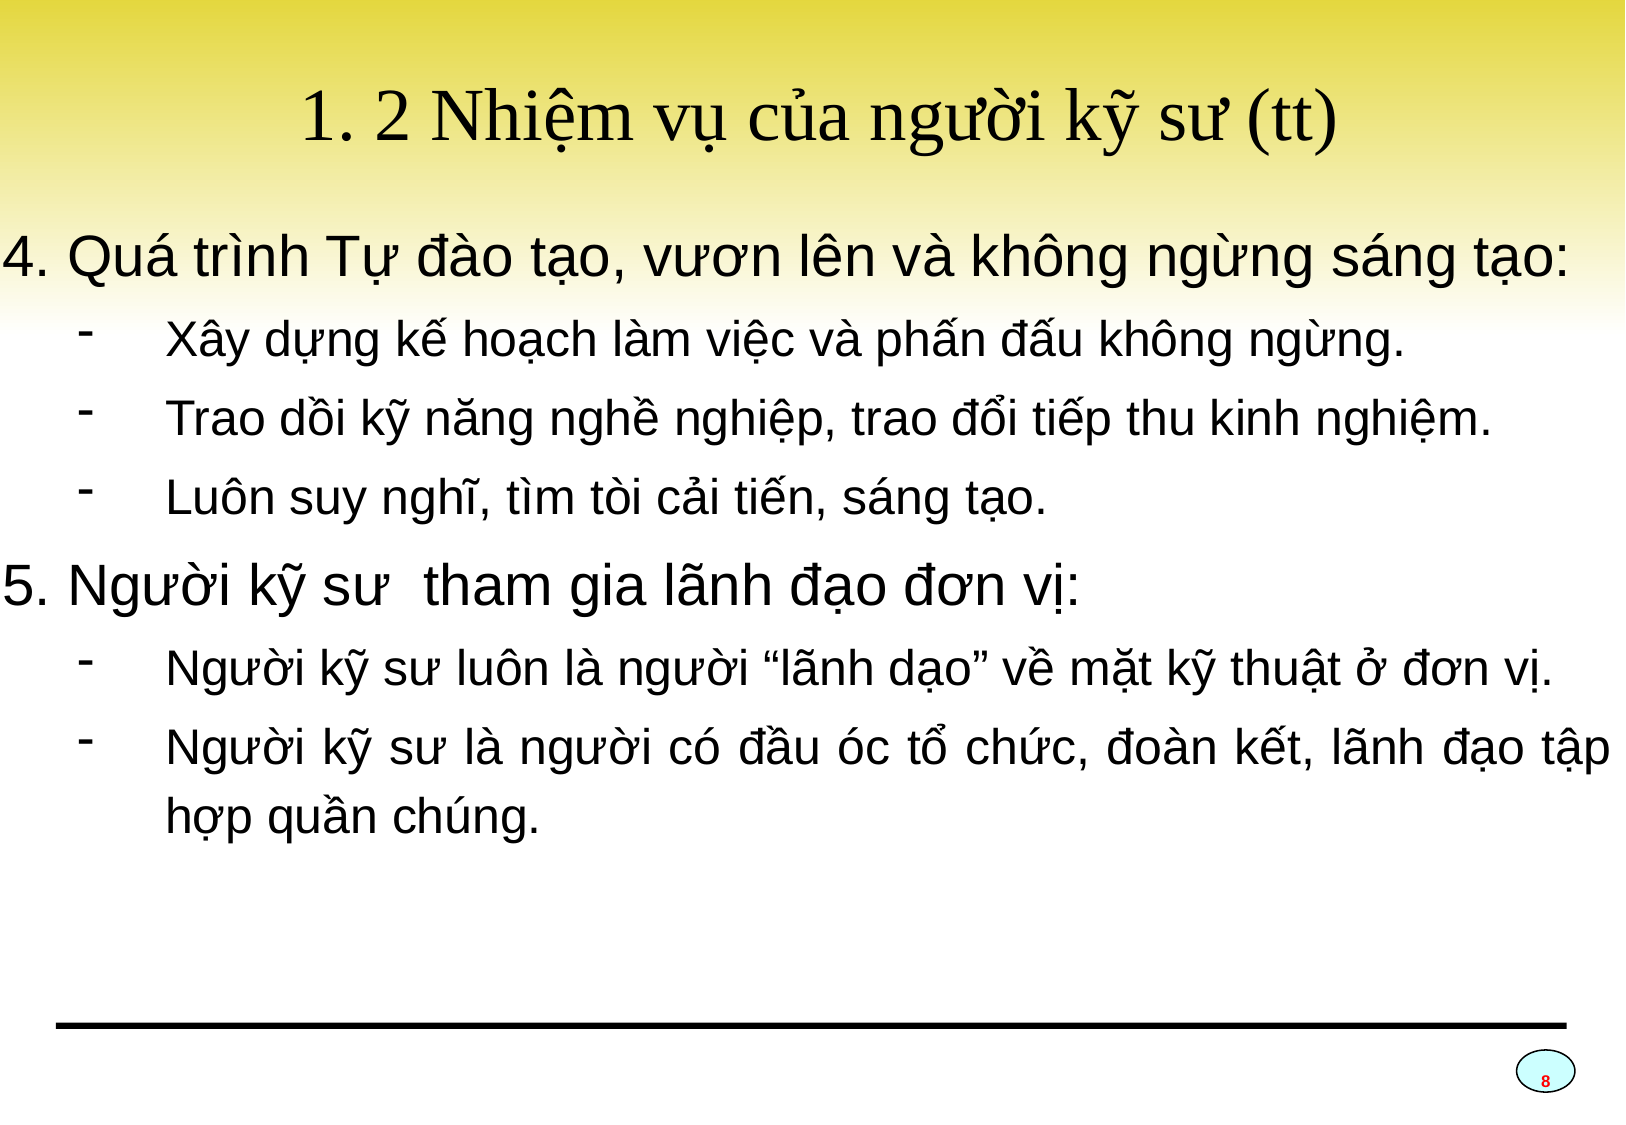

# 1. 2 Nhiệm vụ của người kỹ sư (tt)
4. Quá trình Tự đào tạo, vươn lên và không ngừng sáng tạo:
Xây dựng kế hoạch làm việc và phấn đấu không ngừng.
Trao dồi kỹ năng nghề nghiệp, trao đổi tiếp thu kinh nghiệm.
Luôn suy nghĩ, tìm tòi cải tiến, sáng tạo.
5. Người kỹ sư  tham gia lãnh đạo đơn vị:
Người kỹ sư luôn là người “lãnh dạo” về mặt kỹ thuật ở đơn vị.
Người kỹ sư là người có đầu óc tổ chức, đoàn kết, lãnh đạo tập hợp quần chúng.